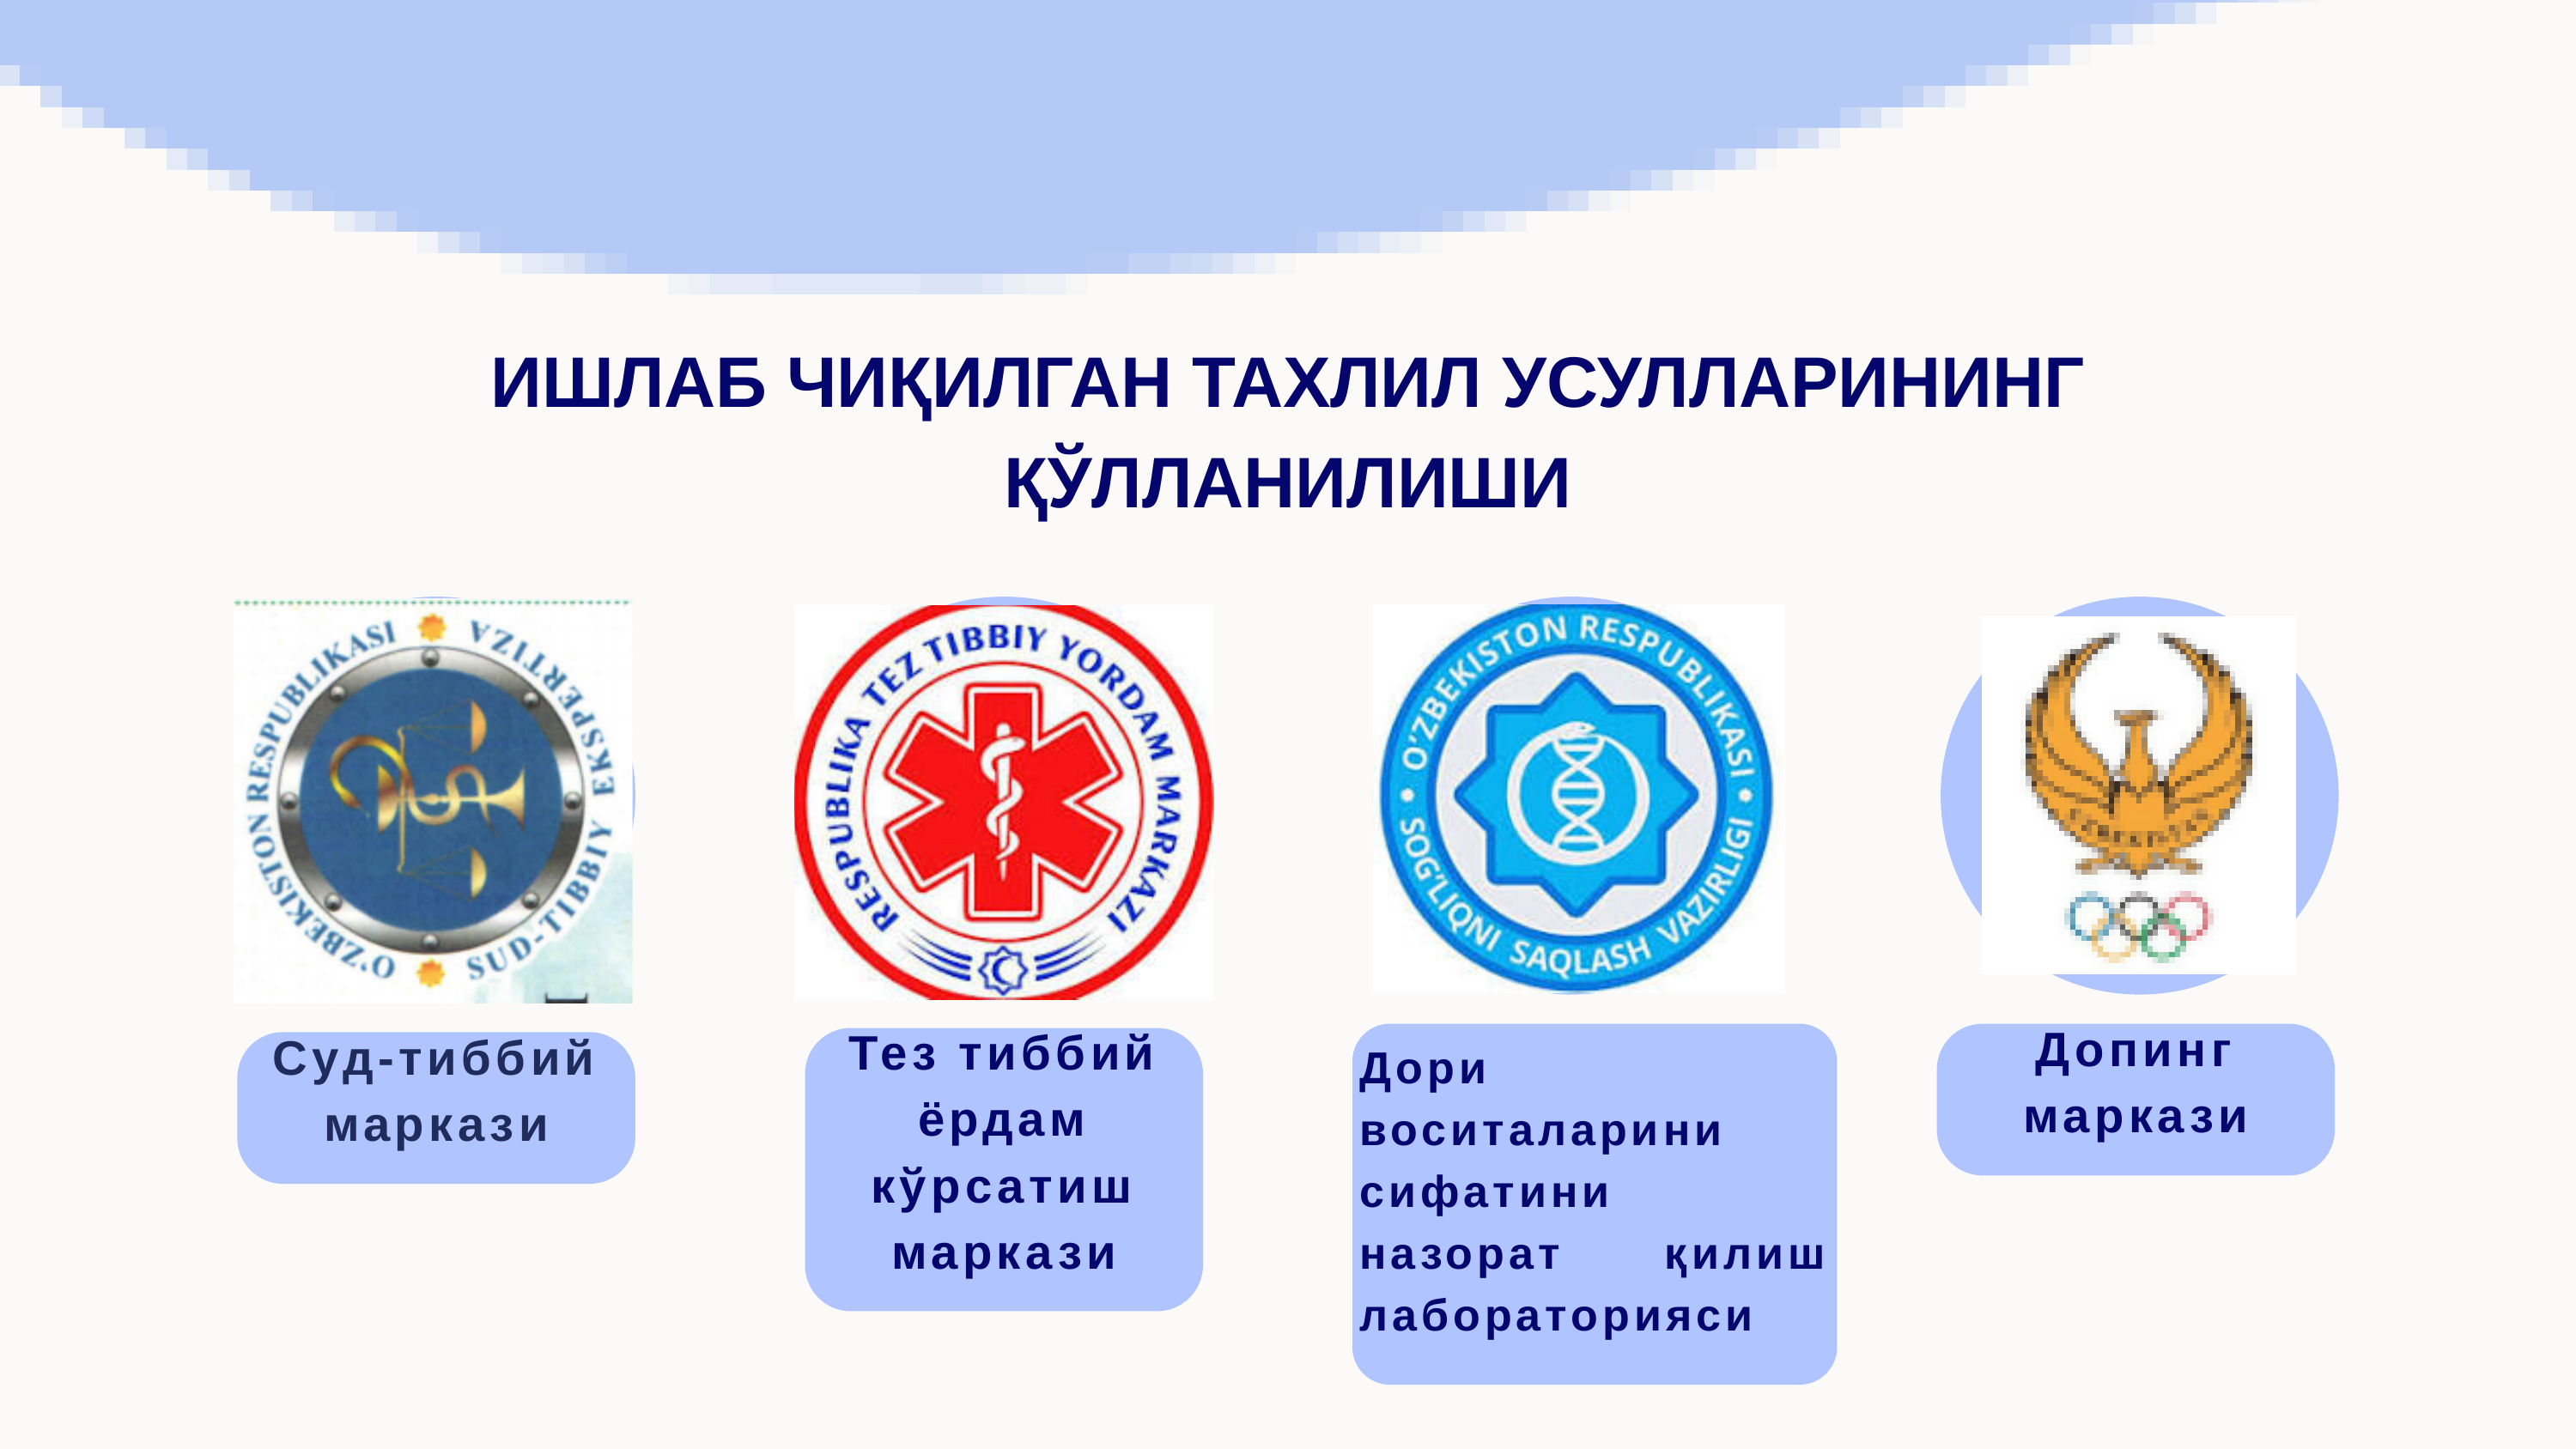

ИШЛАБ ЧИҚИЛГАН ТАХЛИЛ УСУЛЛАРИНИНГ ҚЎЛЛАНИЛИШИ

Дори воситаларини сифатини назорат қилиш лабораторияси

Допинг маркази

Тез тиббий ёрдам кўрсатиш маркази

Суд-тиббий маркази